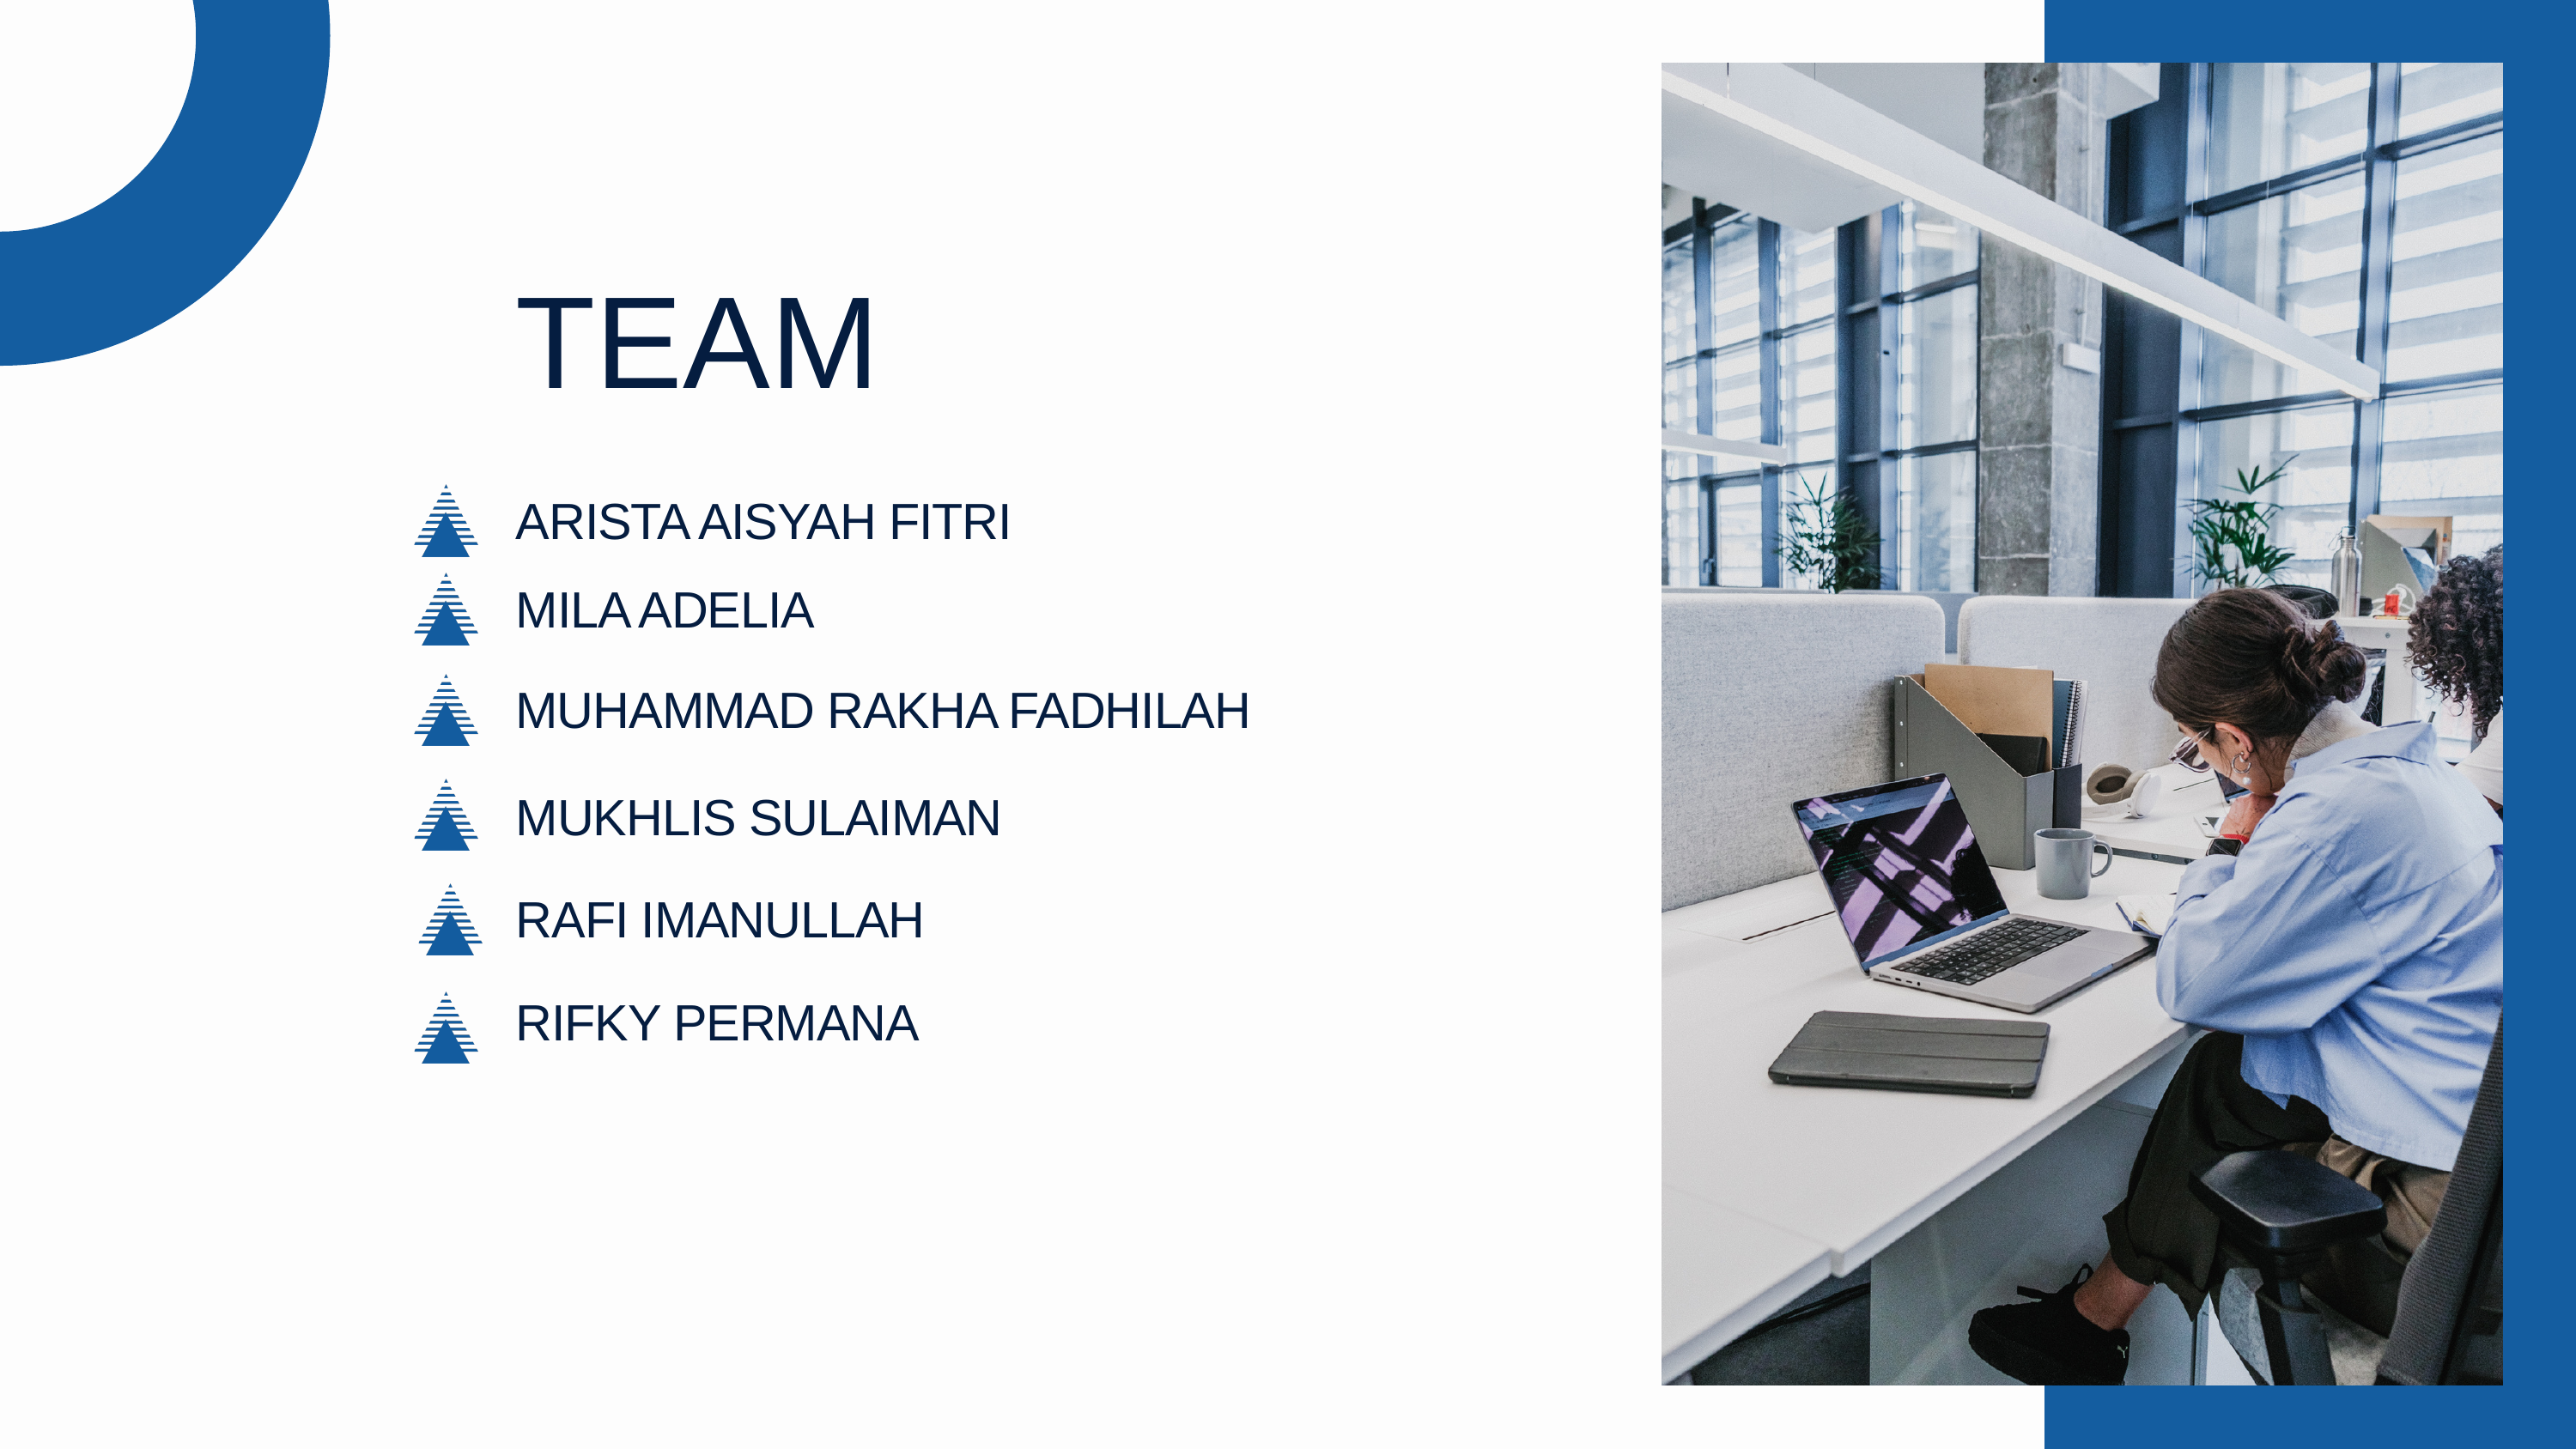

TEAM
ARISTA AISYAH FITRI

MILA ADELIA

MUHAMMAD RAKHA FADHILAH

MUKHLIS SULAIMAN

RAFI IMANULLAH

RIFKY PERMANA